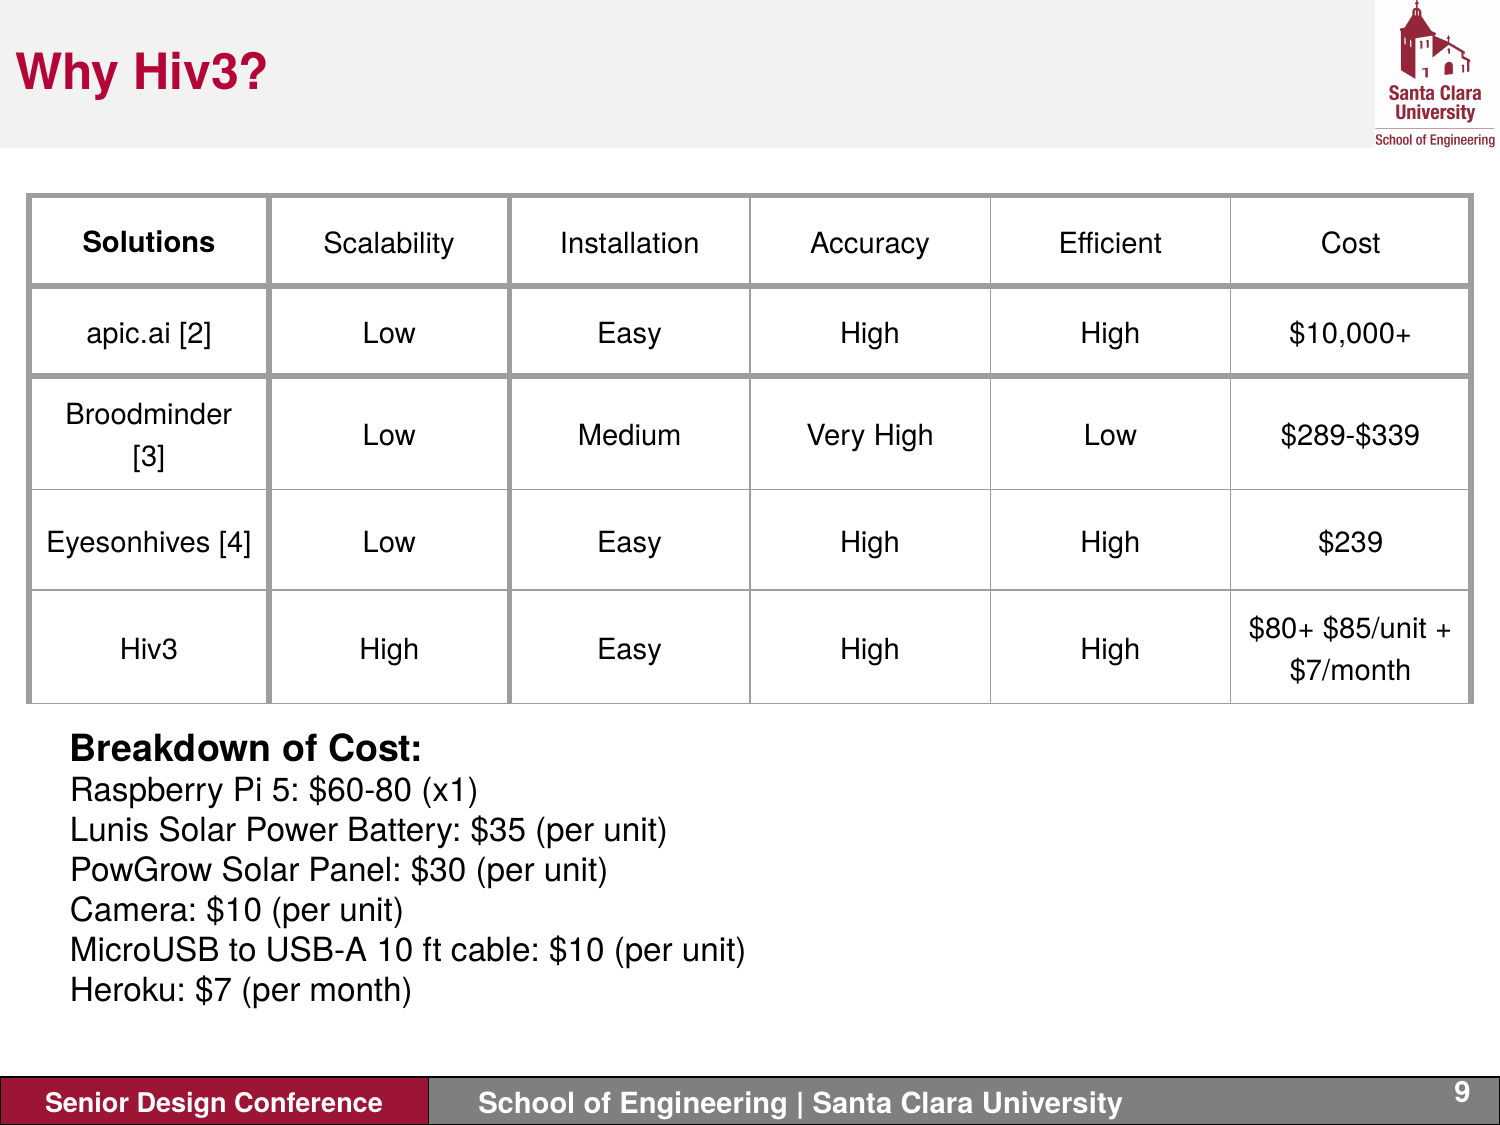

# Why Hiv3?
| Solutions | Scalability | Installation | Accuracy | Efficient | Cost |
| --- | --- | --- | --- | --- | --- |
| apic.ai [2] | Low | Easy | High | High | $10,000+ |
| Broodminder [3] | Low | Medium | Very High | Low | $289-$339 |
| Eyesonhives [4] | Low | Easy | High | High | $239 |
| Hiv3 | High | Easy | High | High | $80+ $85/unit + $7/month |
Breakdown of Cost:
Raspberry Pi 5: $60-80 (x1)
Lunis Solar Power Battery: $35 (per unit)
PowGrow Solar Panel: $30 (per unit)
Camera: $10 (per unit)
MicroUSB to USB-A 10 ft cable: $10 (per unit)
Heroku: $7 (per month)